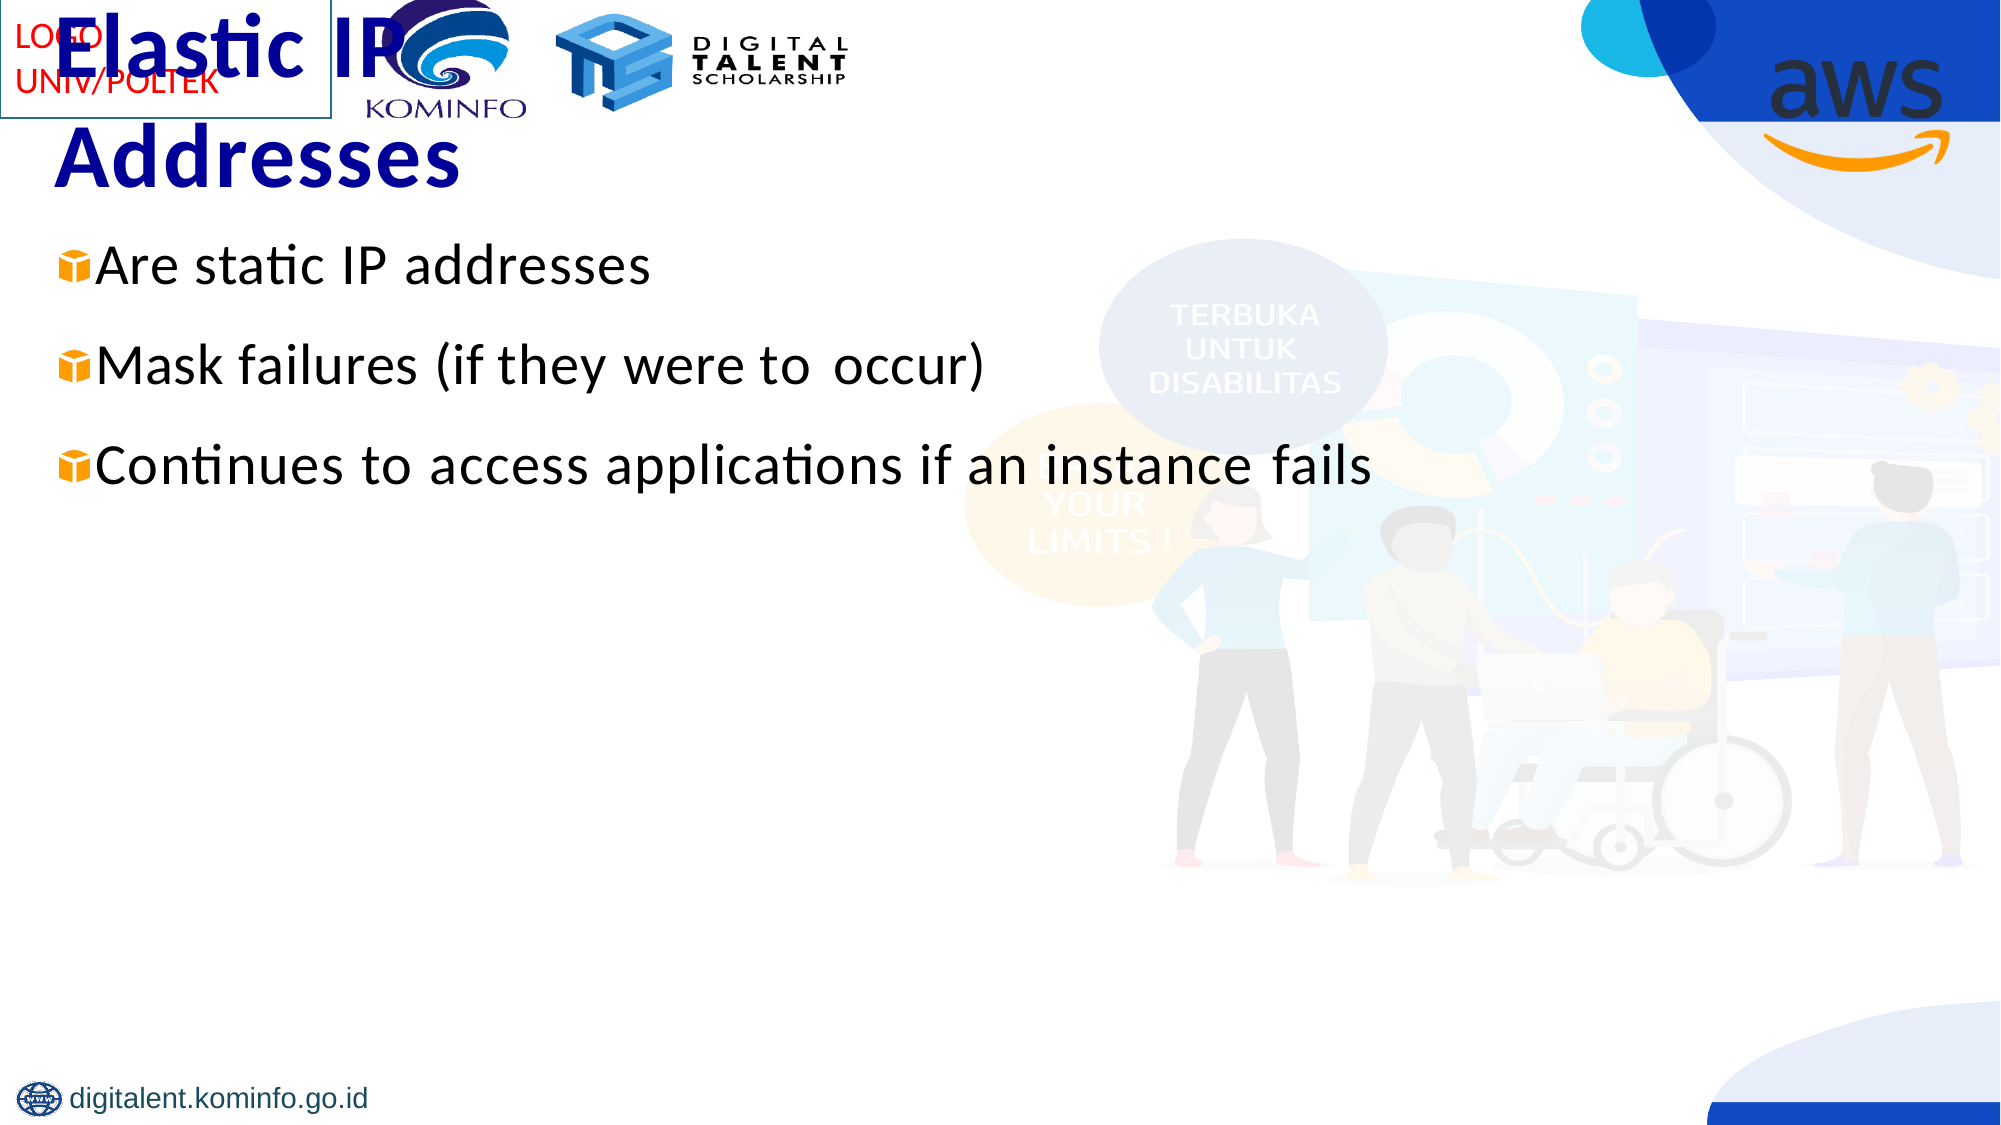

# Elastic IP Addresses

Are static IP addresses
Mask failures (if they were to occur)
Continues to access applications if an instance fails